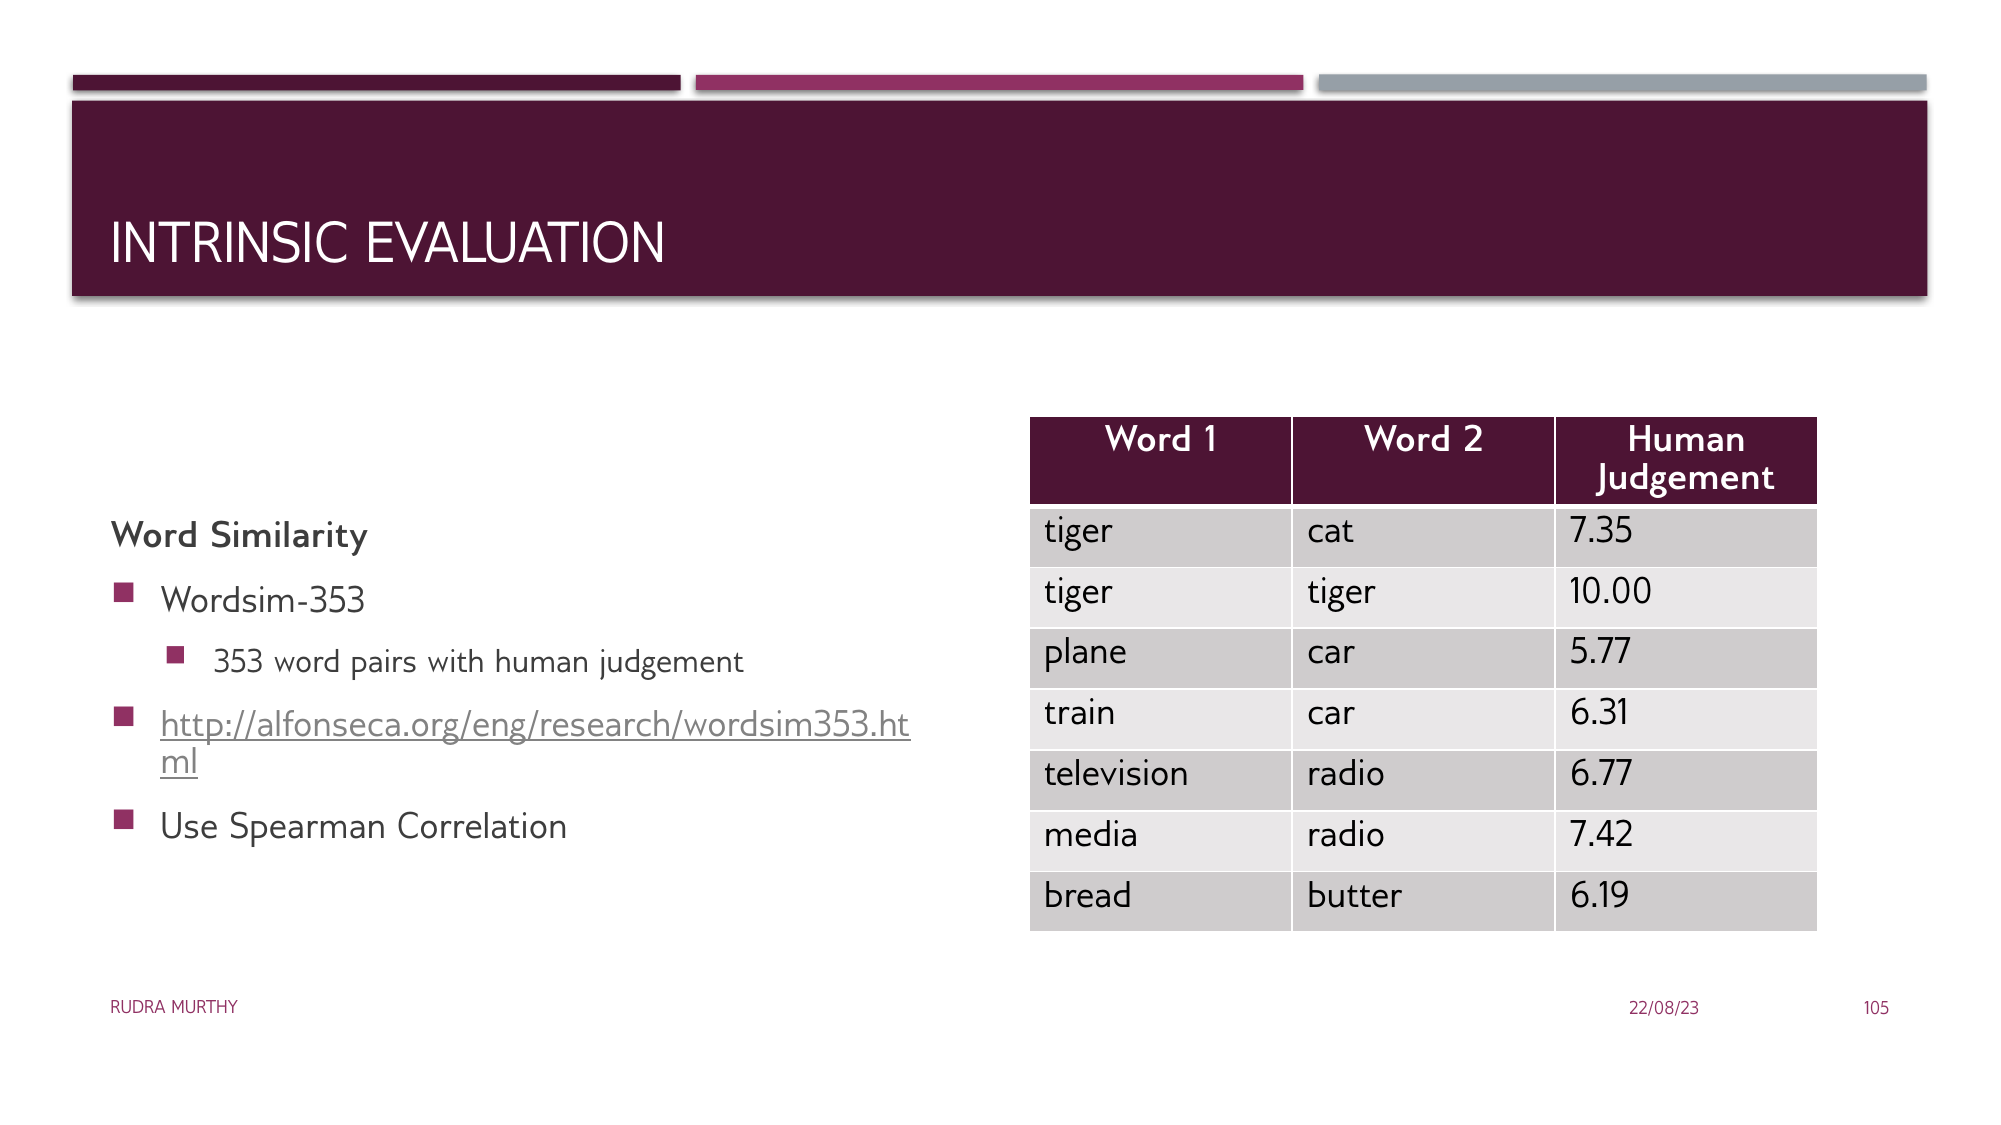

# Intrinsic Evaluation
Word Similarity
Wordsim-353
353 word pairs with human judgement
http://alfonseca.org/eng/research/wordsim353.html
Use Spearman Correlation
| Word 1 | Word 2 | Human Judgement |
| --- | --- | --- |
| tiger | cat | 7.35 |
| tiger | tiger | 10.00 |
| plane | car | 5.77 |
| train | car | 6.31 |
| television | radio | 6.77 |
| media | radio | 7.42 |
| bread | butter | 6.19 |
Rudra Murthy
22/08/23
105